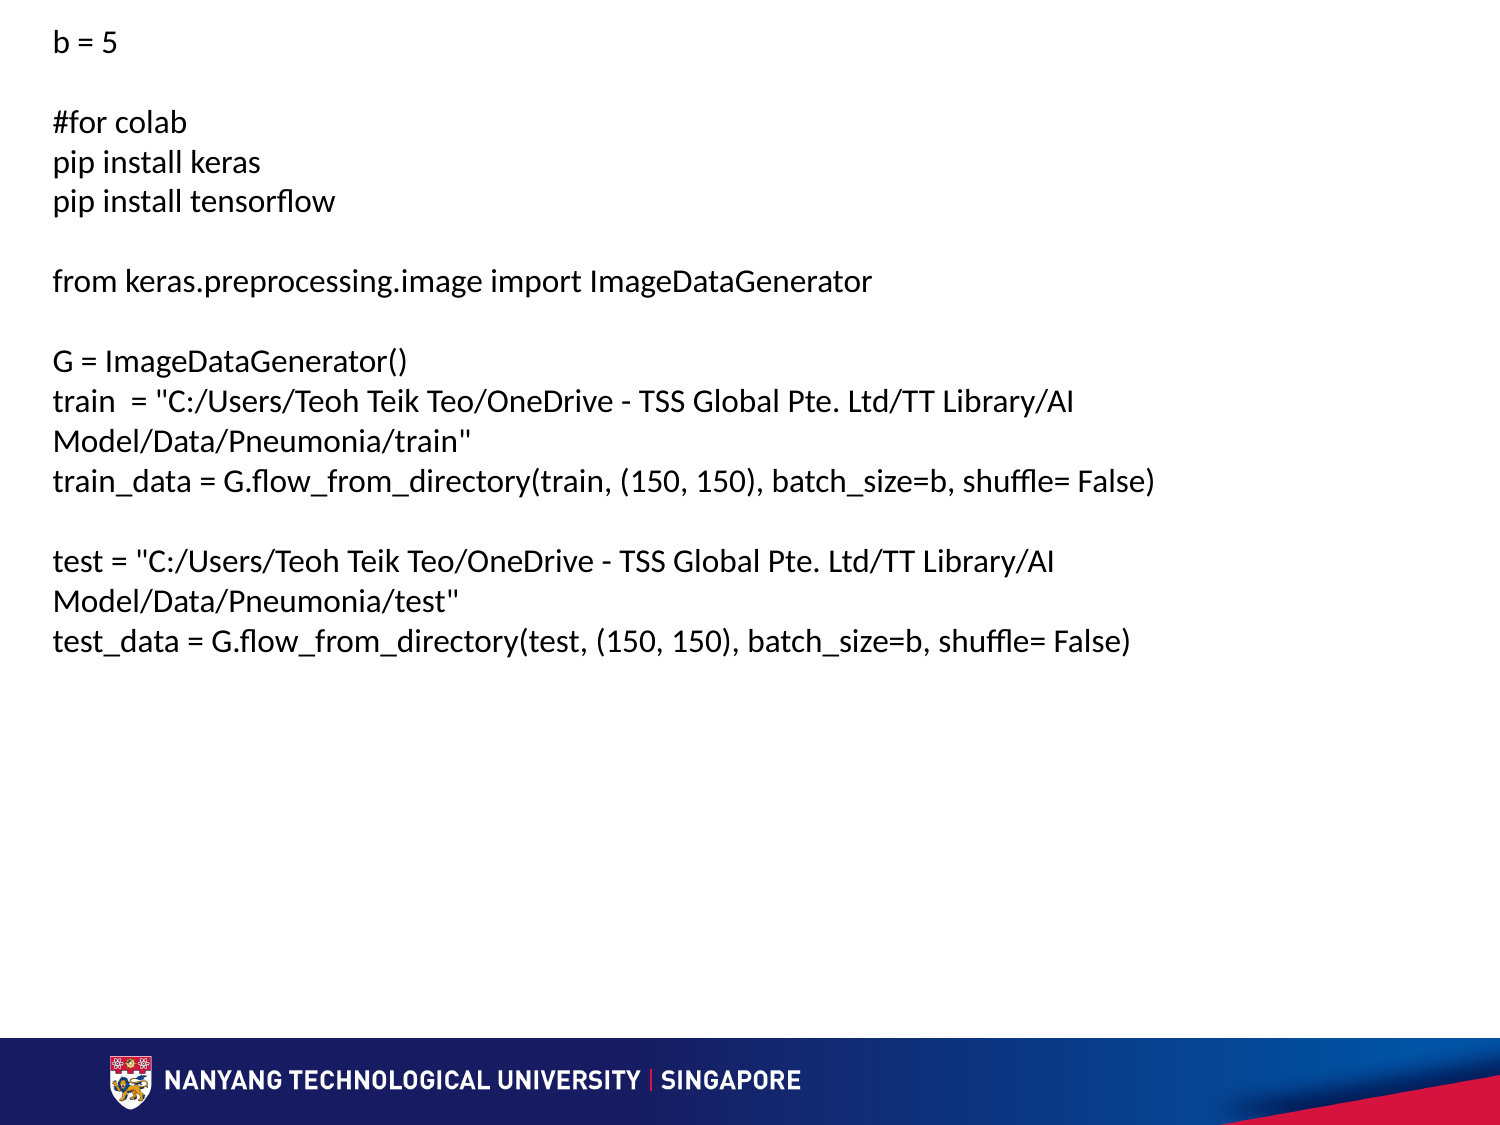

b = 5

#for colab
pip install keras
pip install tensorflow

from keras.preprocessing.image import ImageDataGenerator

G = ImageDataGenerator()
train  = "C:/Users/Teoh Teik Teo/OneDrive - TSS Global Pte. Ltd/TT Library/AI Model/Data/Pneumonia/train"
train_data = G.flow_from_directory(train, (150, 150), batch_size=b, shuffle= False)

test = "C:/Users/Teoh Teik Teo/OneDrive - TSS Global Pte. Ltd/TT Library/AI Model/Data/Pneumonia/test"
test_data = G.flow_from_directory(test, (150, 150), batch_size=b, shuffle= False)